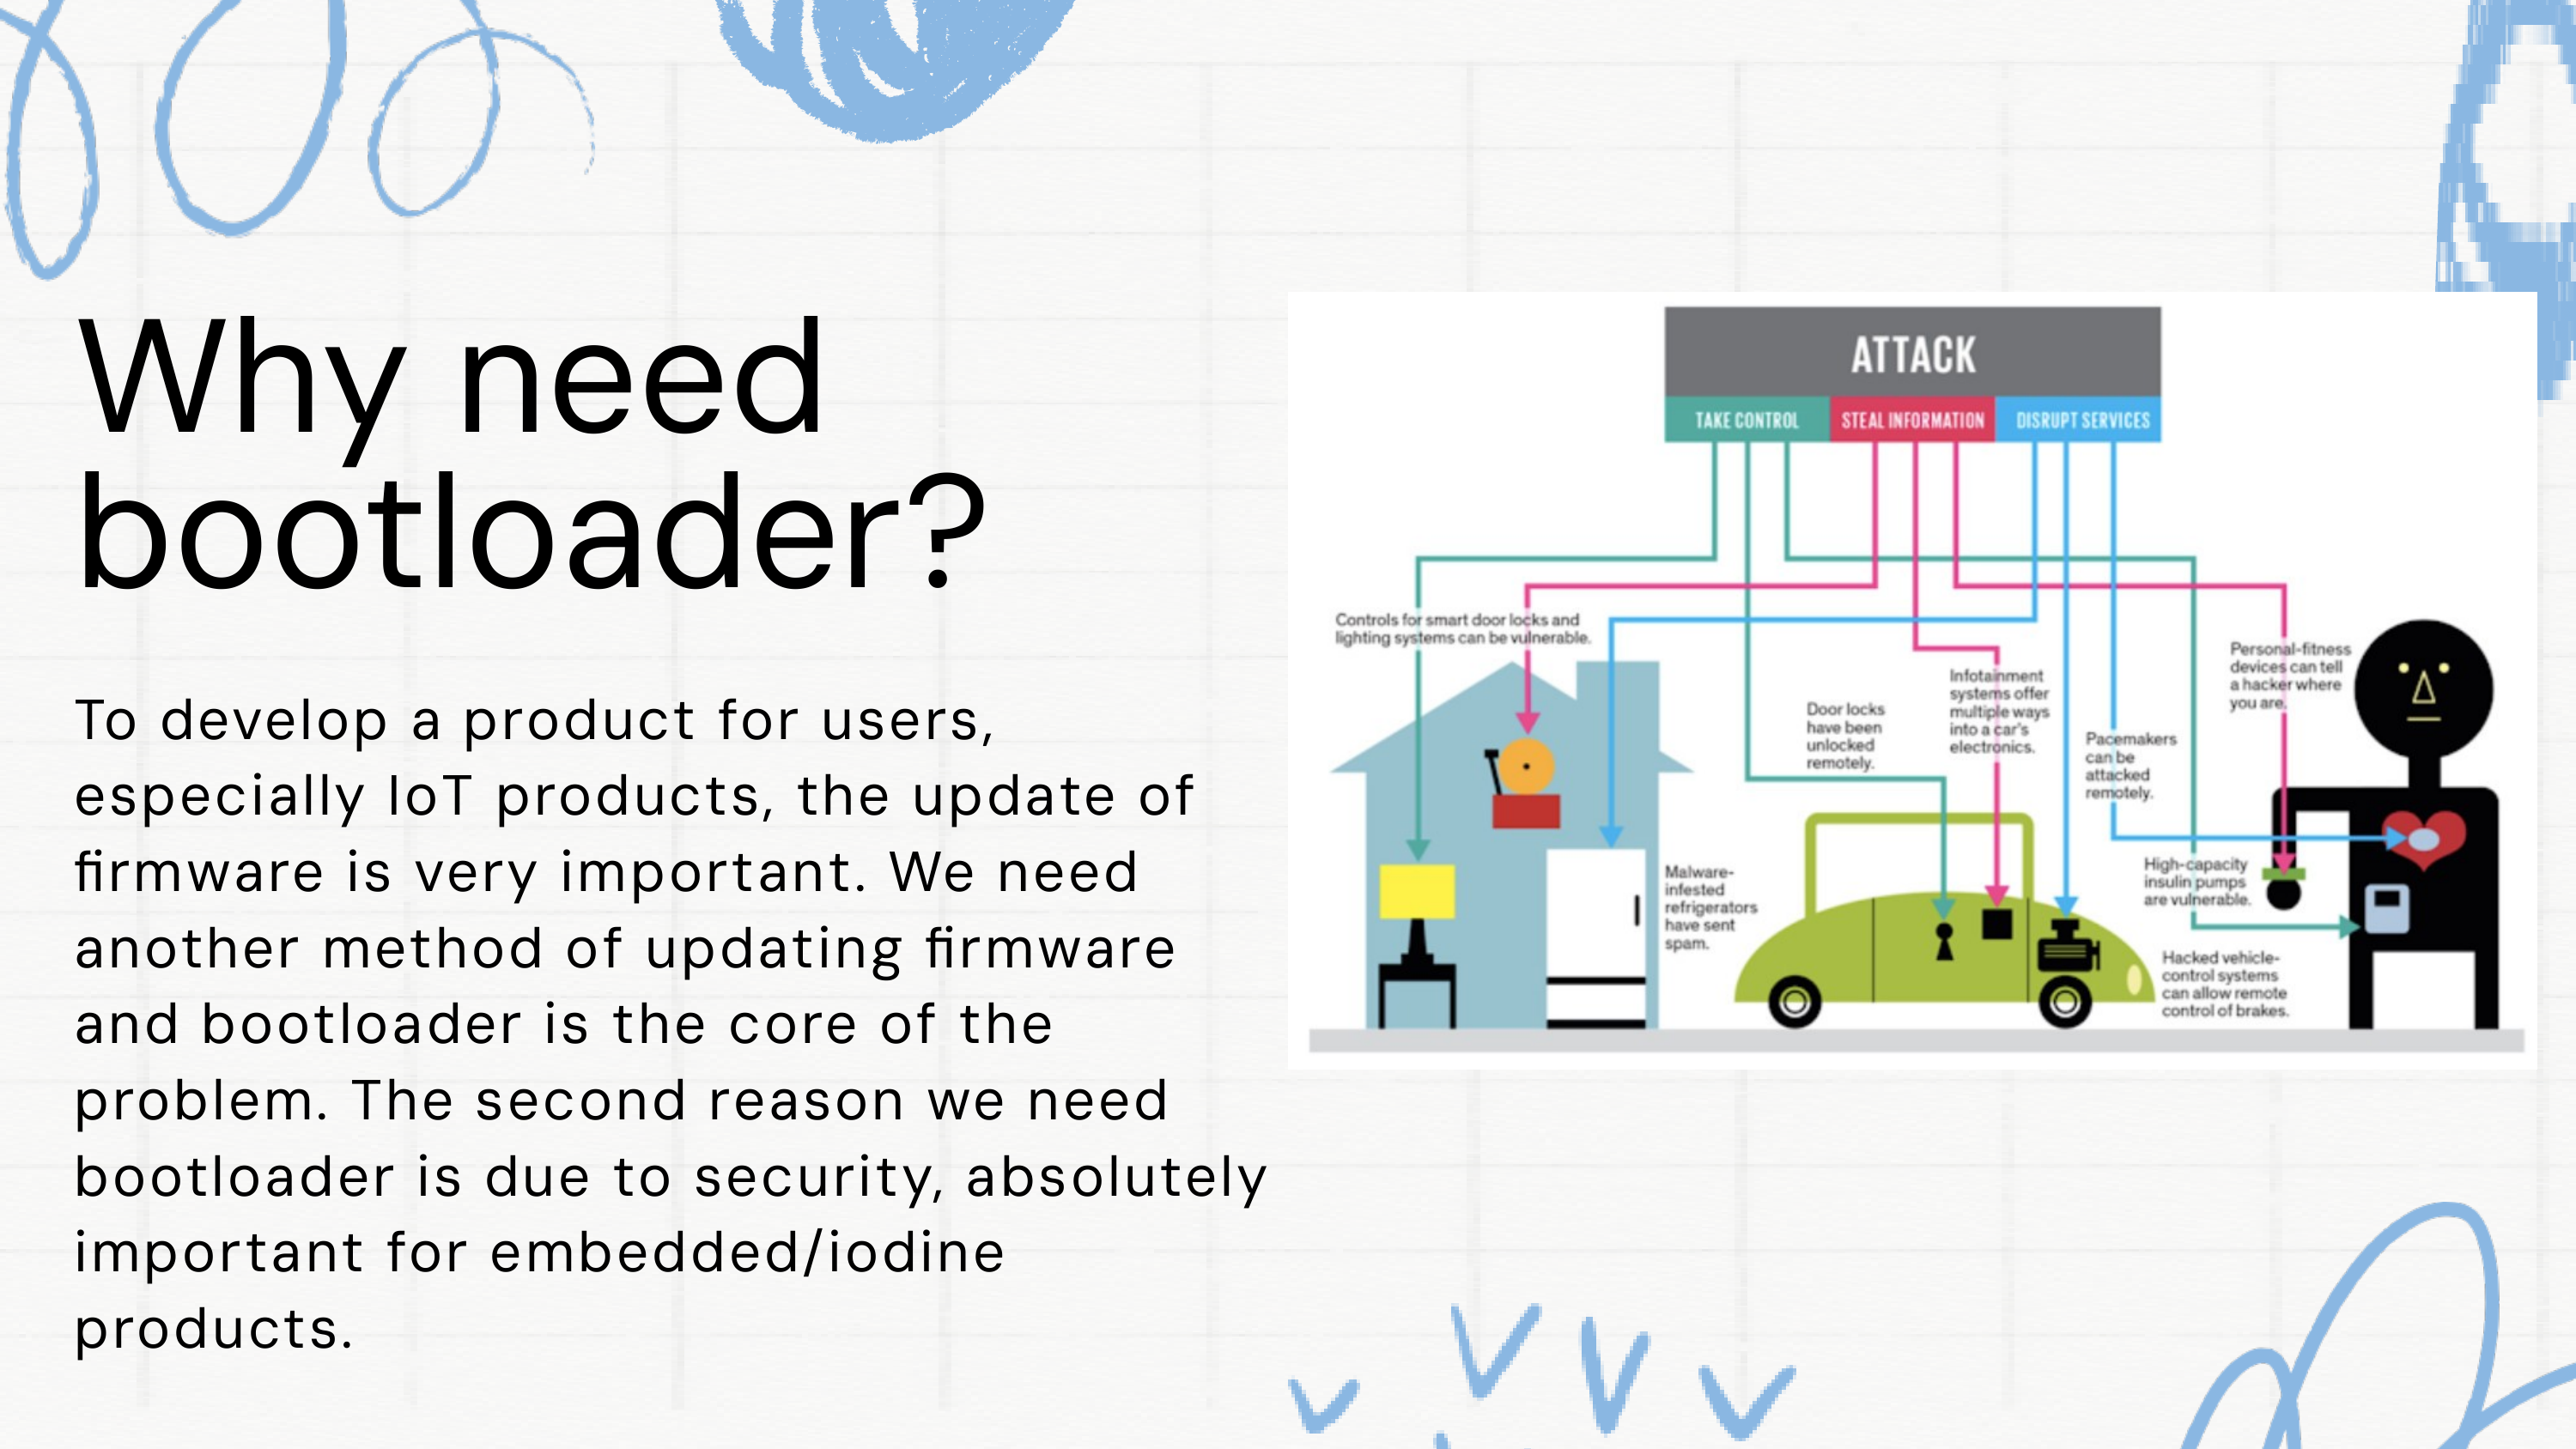

Why need bootloader?
To develop a product for users, especially IoT products, the update of firmware is very important. We need another method of updating firmware and bootloader is the core of the problem. The second reason we need bootloader is due to security, absolutely important for embedded/iodine products.